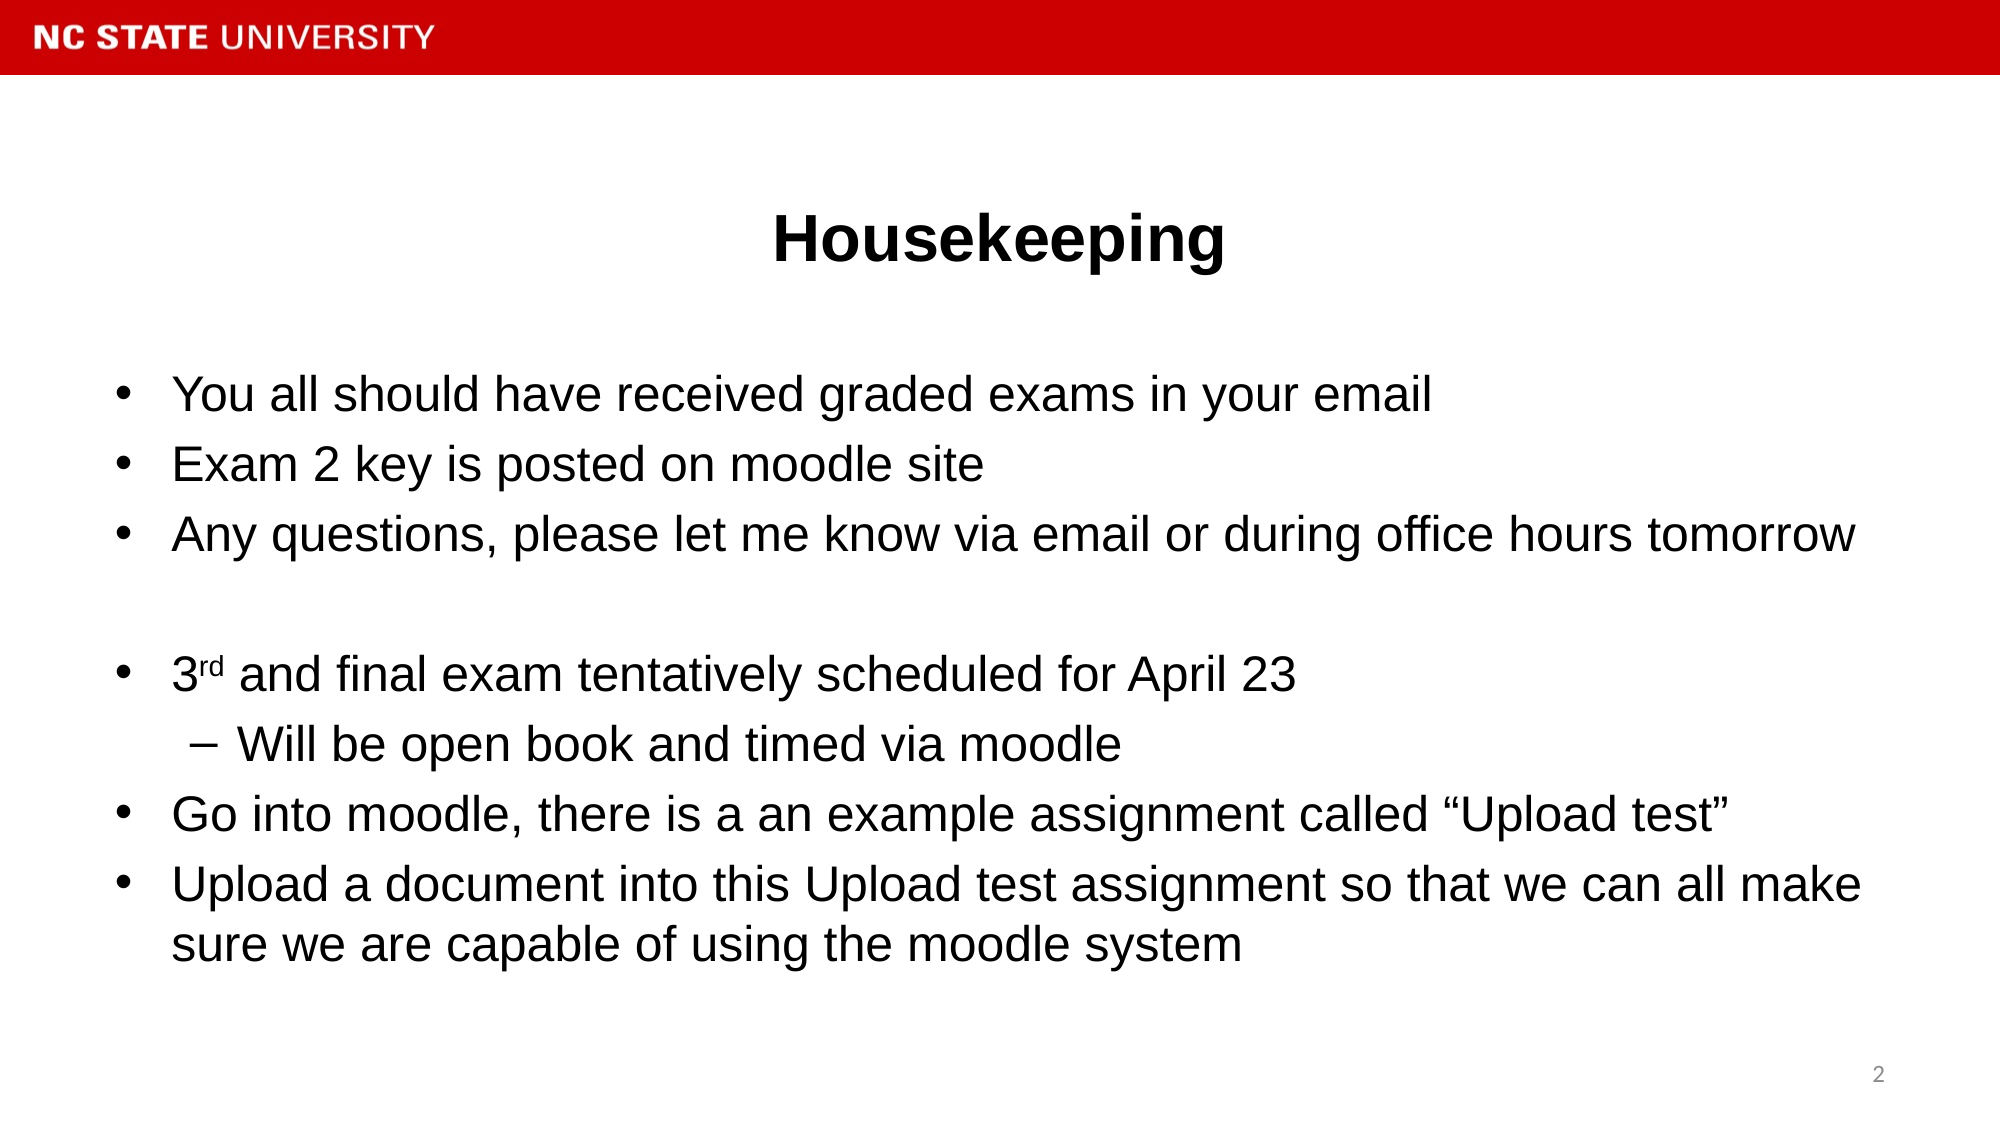

# Housekeeping
You all should have received graded exams in your email
Exam 2 key is posted on moodle site
Any questions, please let me know via email or during office hours tomorrow

3rd and final exam tentatively scheduled for April 23
Will be open book and timed via moodle
Go into moodle, there is a an example assignment called “Upload test”
Upload a document into this Upload test assignment so that we can all make sure we are capable of using the moodle system
2